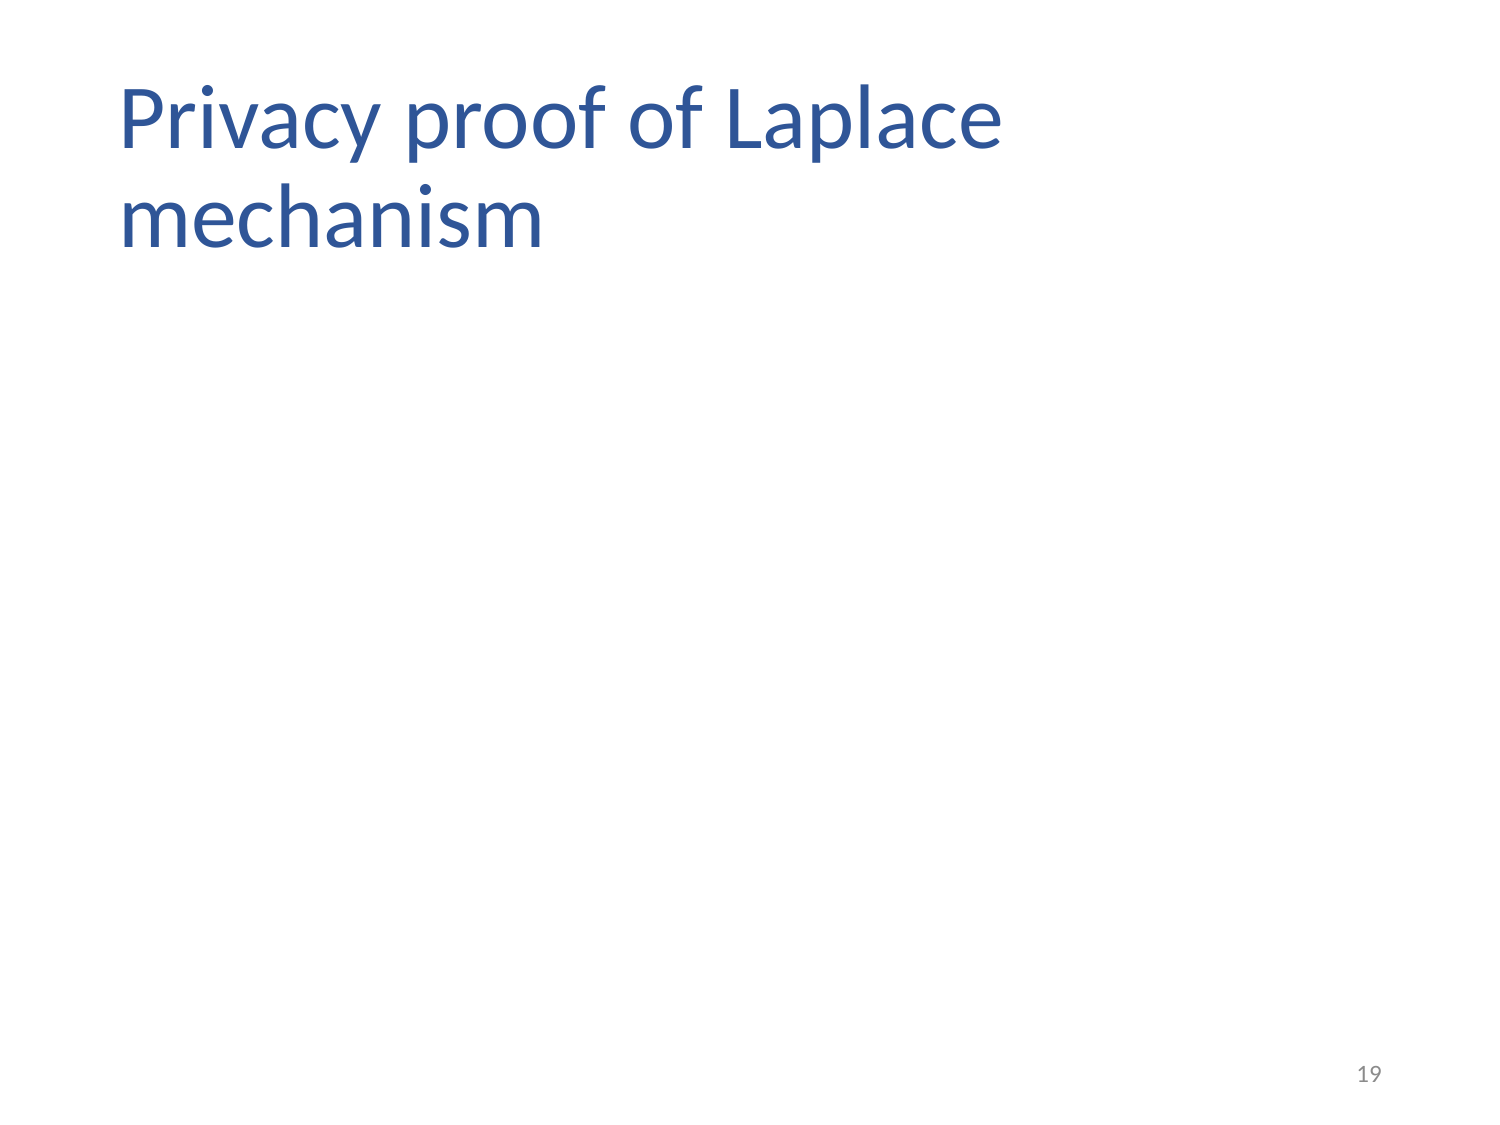

# Privacy proof of Laplace mechanism
19